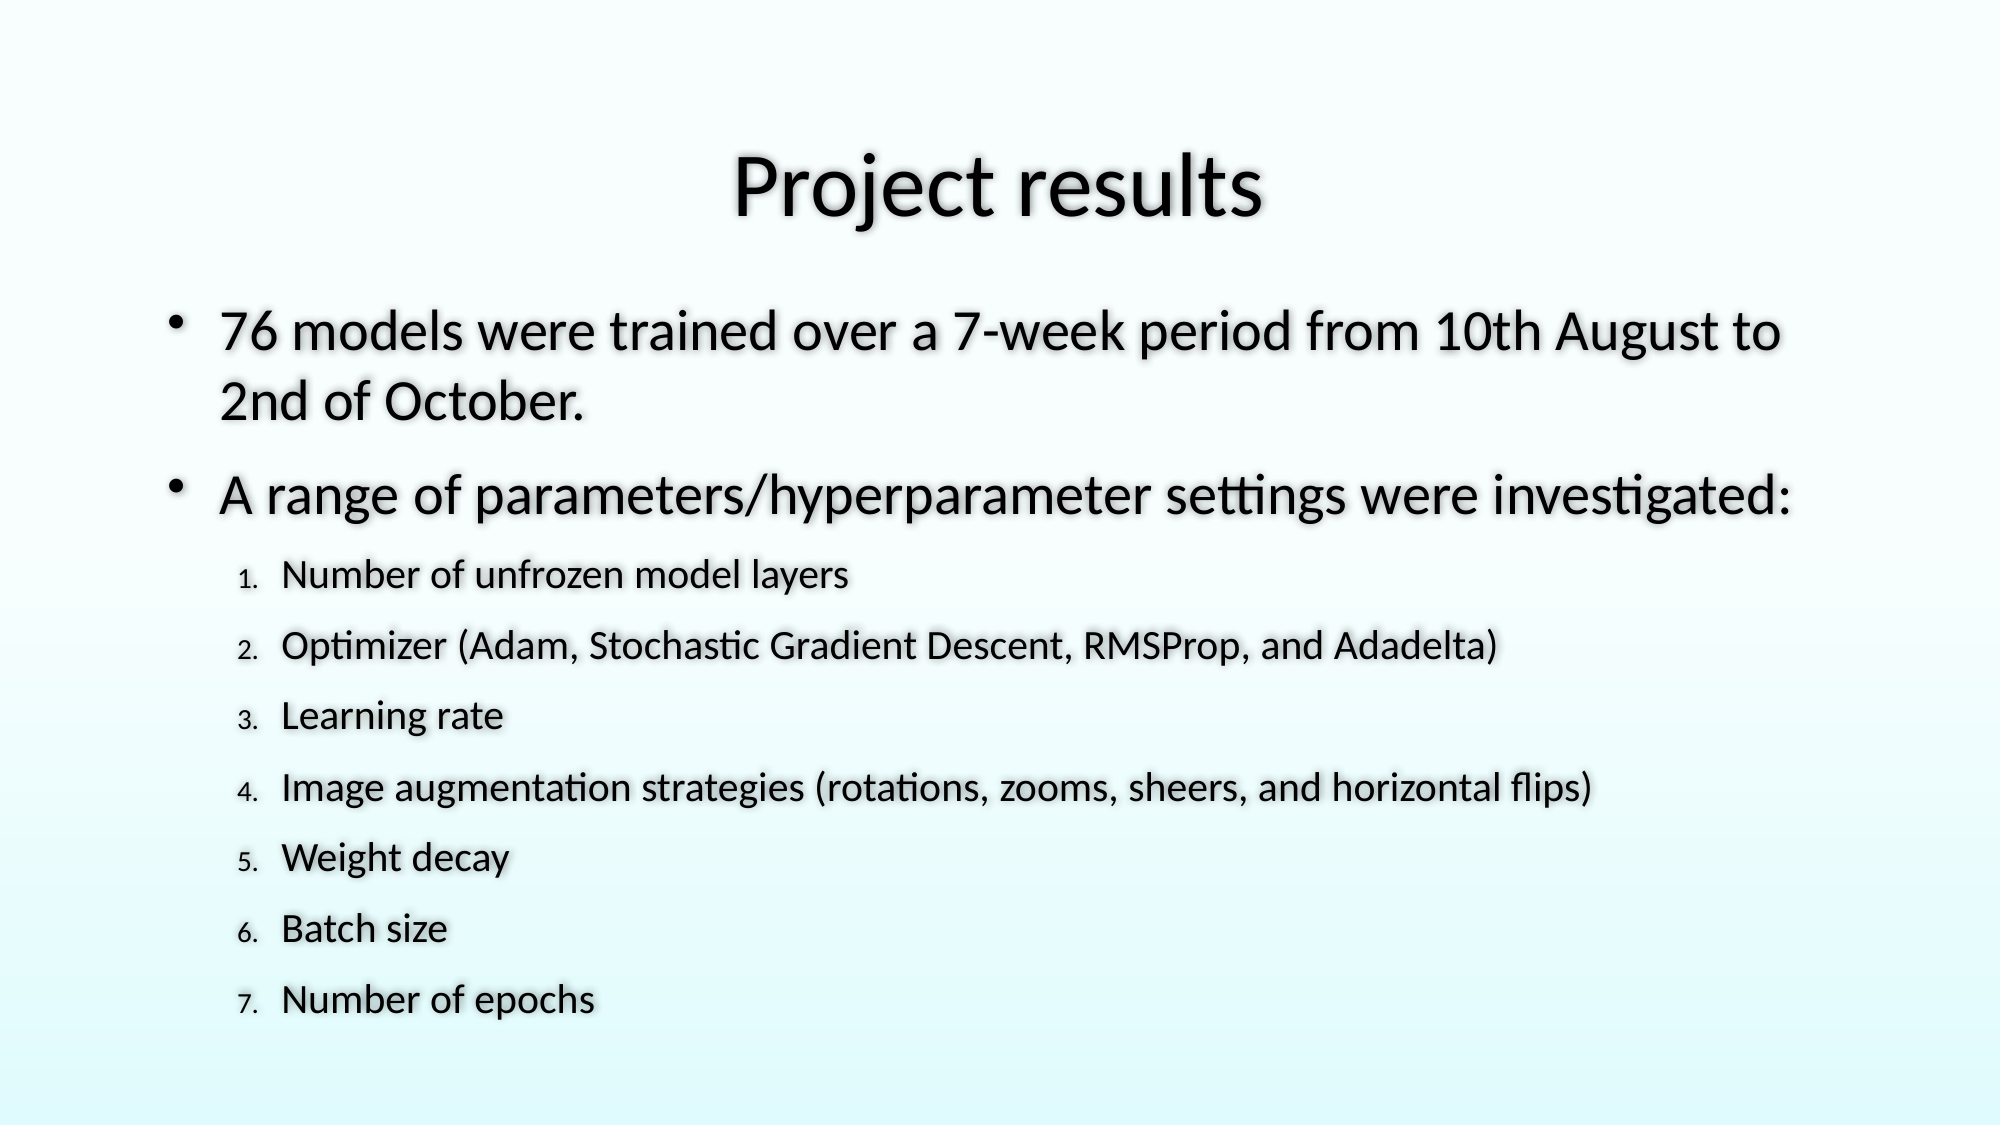

# Project results
76 models were trained over a 7-week period from 10th August to 2nd of October.
A range of parameters/hyperparameter settings were investigated:
Number of unfrozen model layers
Optimizer (Adam, Stochastic Gradient Descent, RMSProp, and Adadelta)
Learning rate
Image augmentation strategies (rotations, zooms, sheers, and horizontal flips)
Weight decay
Batch size
Number of epochs